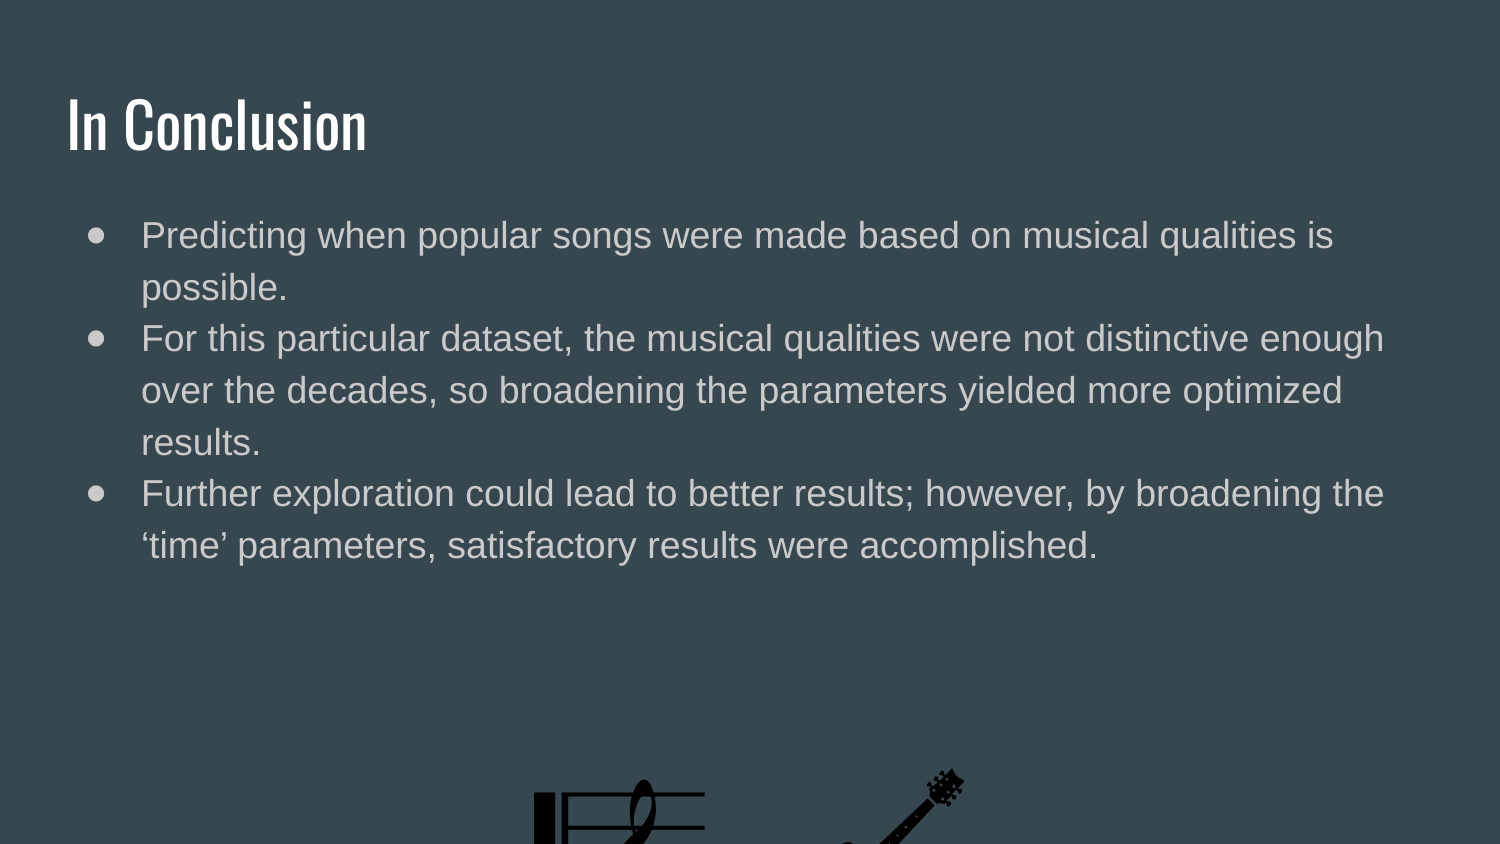

# In Conclusion

Predicting when popular songs were made based on musical qualities is possible.
For this particular dataset, the musical qualities were not distinctive enough over the decades, so broadening the parameters yielded more optimized results.
Further exploration could lead to better results; however, by broadening the ‘time’ parameters, satisfactory results were accomplished.

🎼 🎸